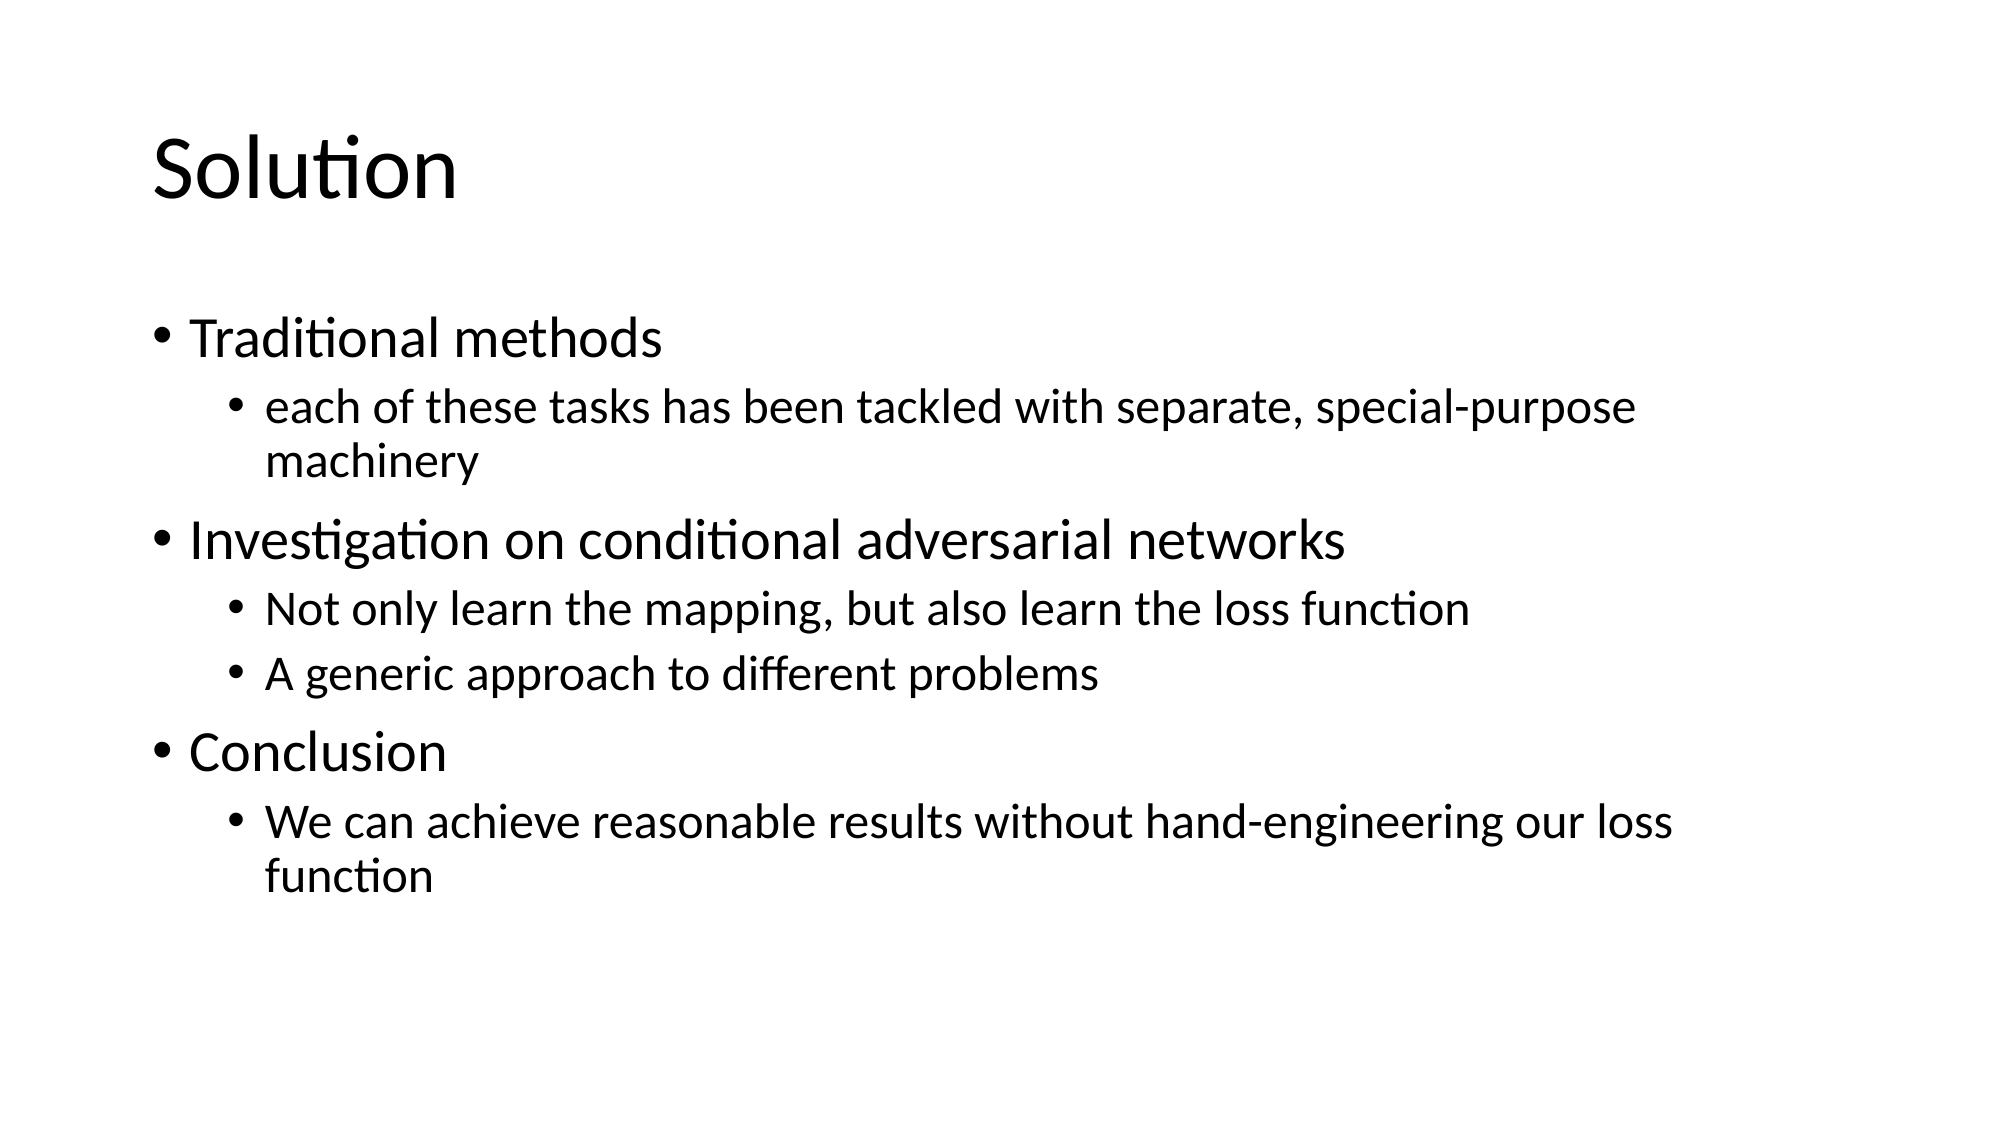

# Solution
Traditional methods
each of these tasks has been tackled with separate, special-purpose machinery
Investigation on conditional adversarial networks
Not only learn the mapping, but also learn the loss function
A generic approach to different problems
Conclusion
We can achieve reasonable results without hand-engineering our loss function